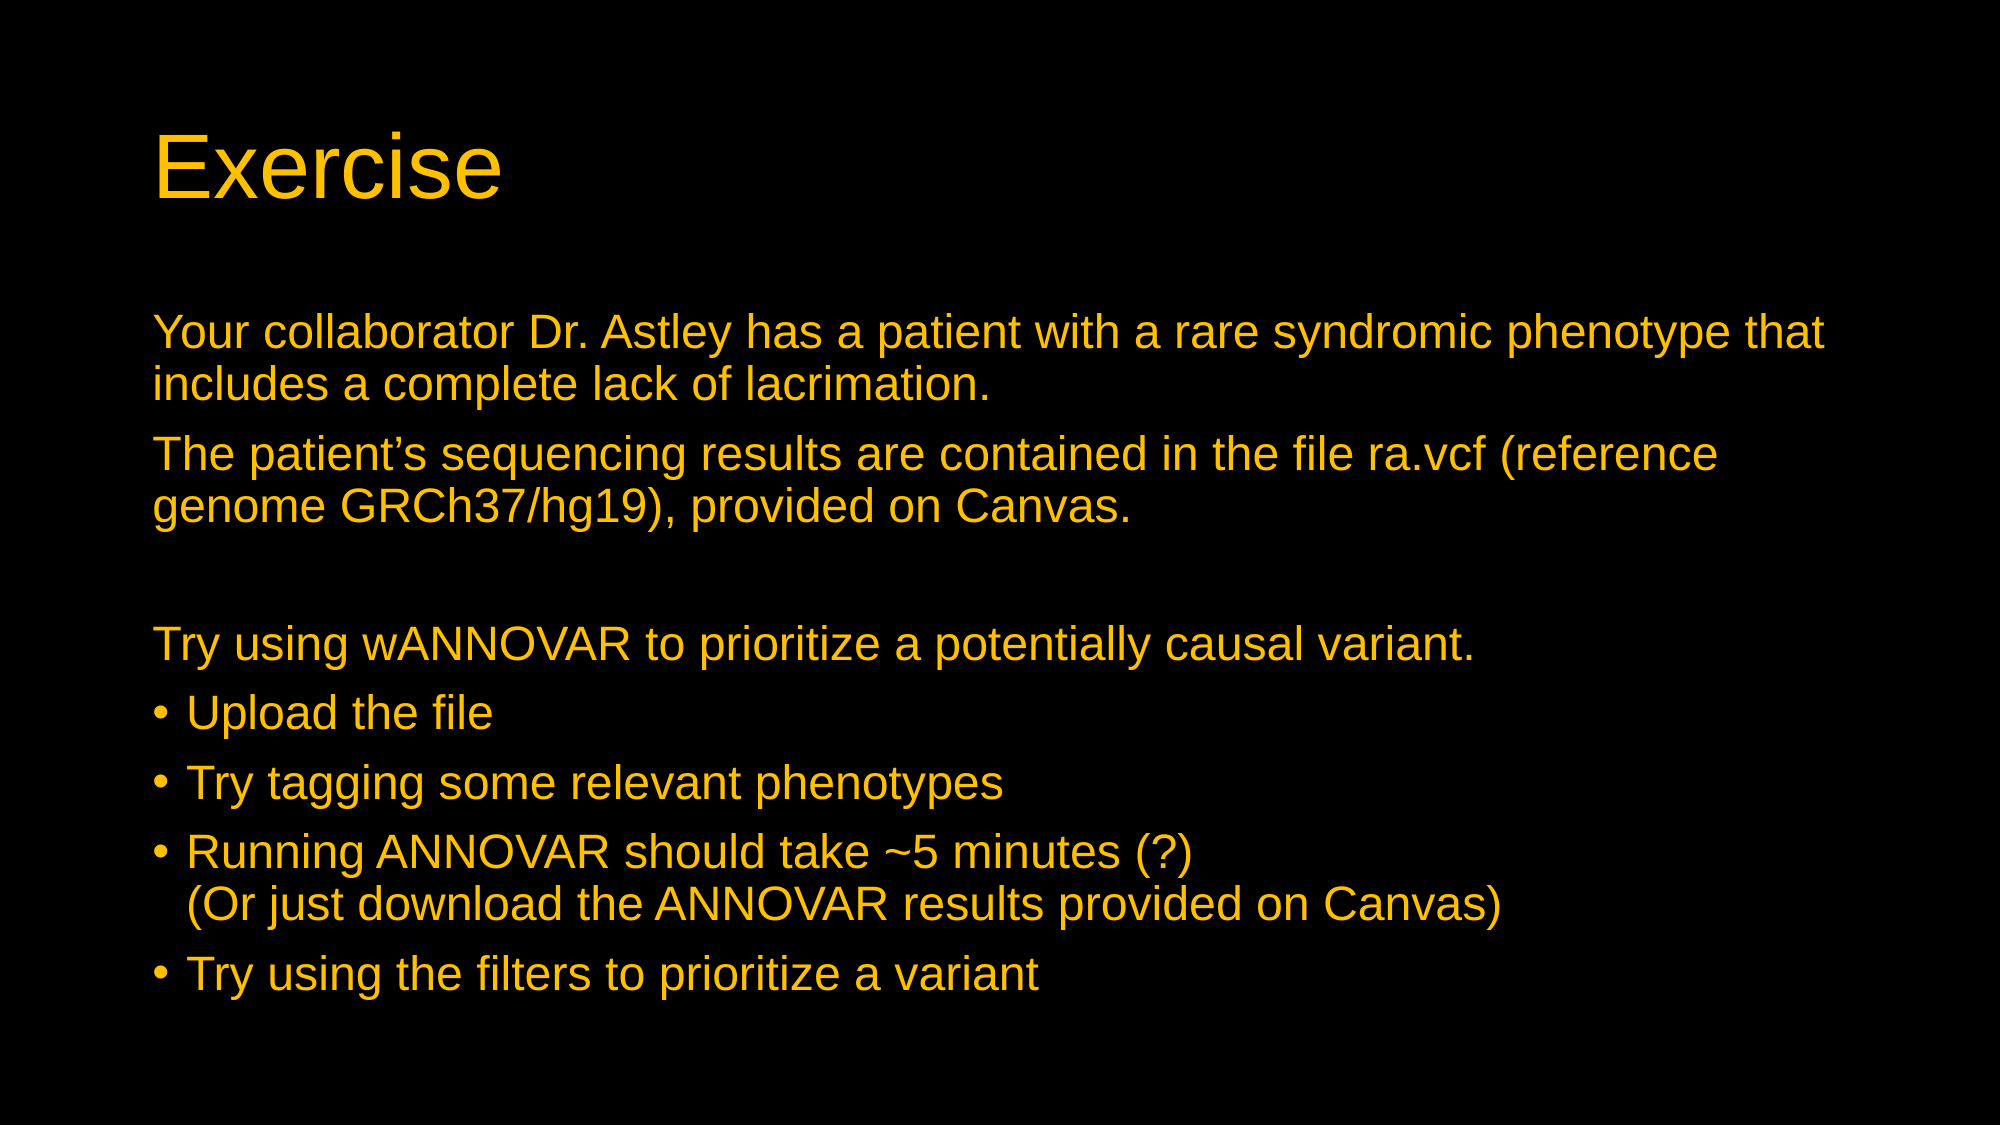

# Exercise
Your collaborator Dr. Astley has a patient with a rare syndromic phenotype that includes a complete lack of lacrimation.
The patient’s sequencing results are contained in the file ra.vcf (reference genome GRCh37/hg19), provided on Canvas.

Try using wANNOVAR to prioritize a potentially causal variant.
Upload the file
Try tagging some relevant phenotypes
Running ANNOVAR should take ~5 minutes (?)
(Or just download the ANNOVAR results provided on Canvas)
Try using the filters to prioritize a variant